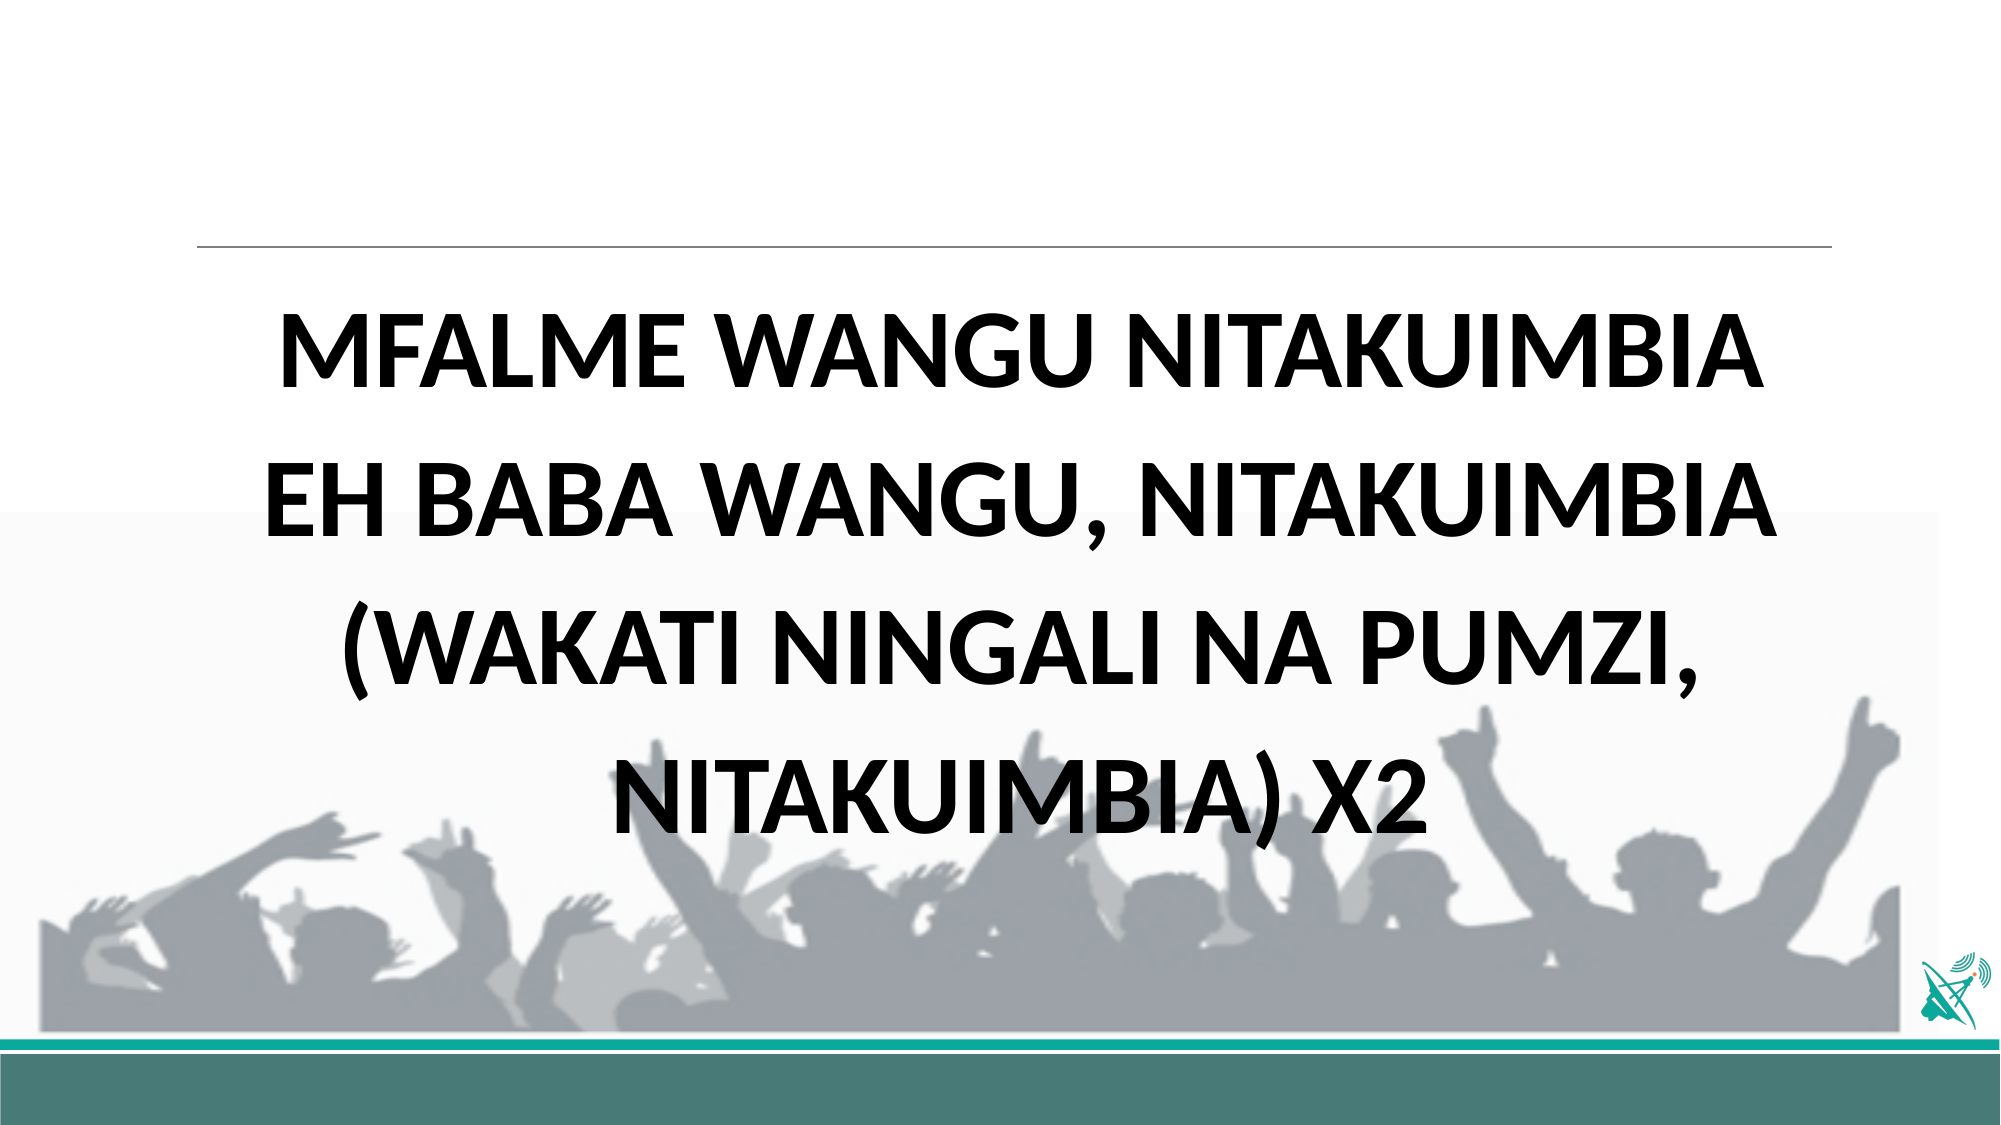

MFALME WANGU NITAKUIMBIA
EH BABA WANGU, NITAKUIMBIA
(WAKATI NINGALI NA PUMZI, NITAKUIMBIA) X2